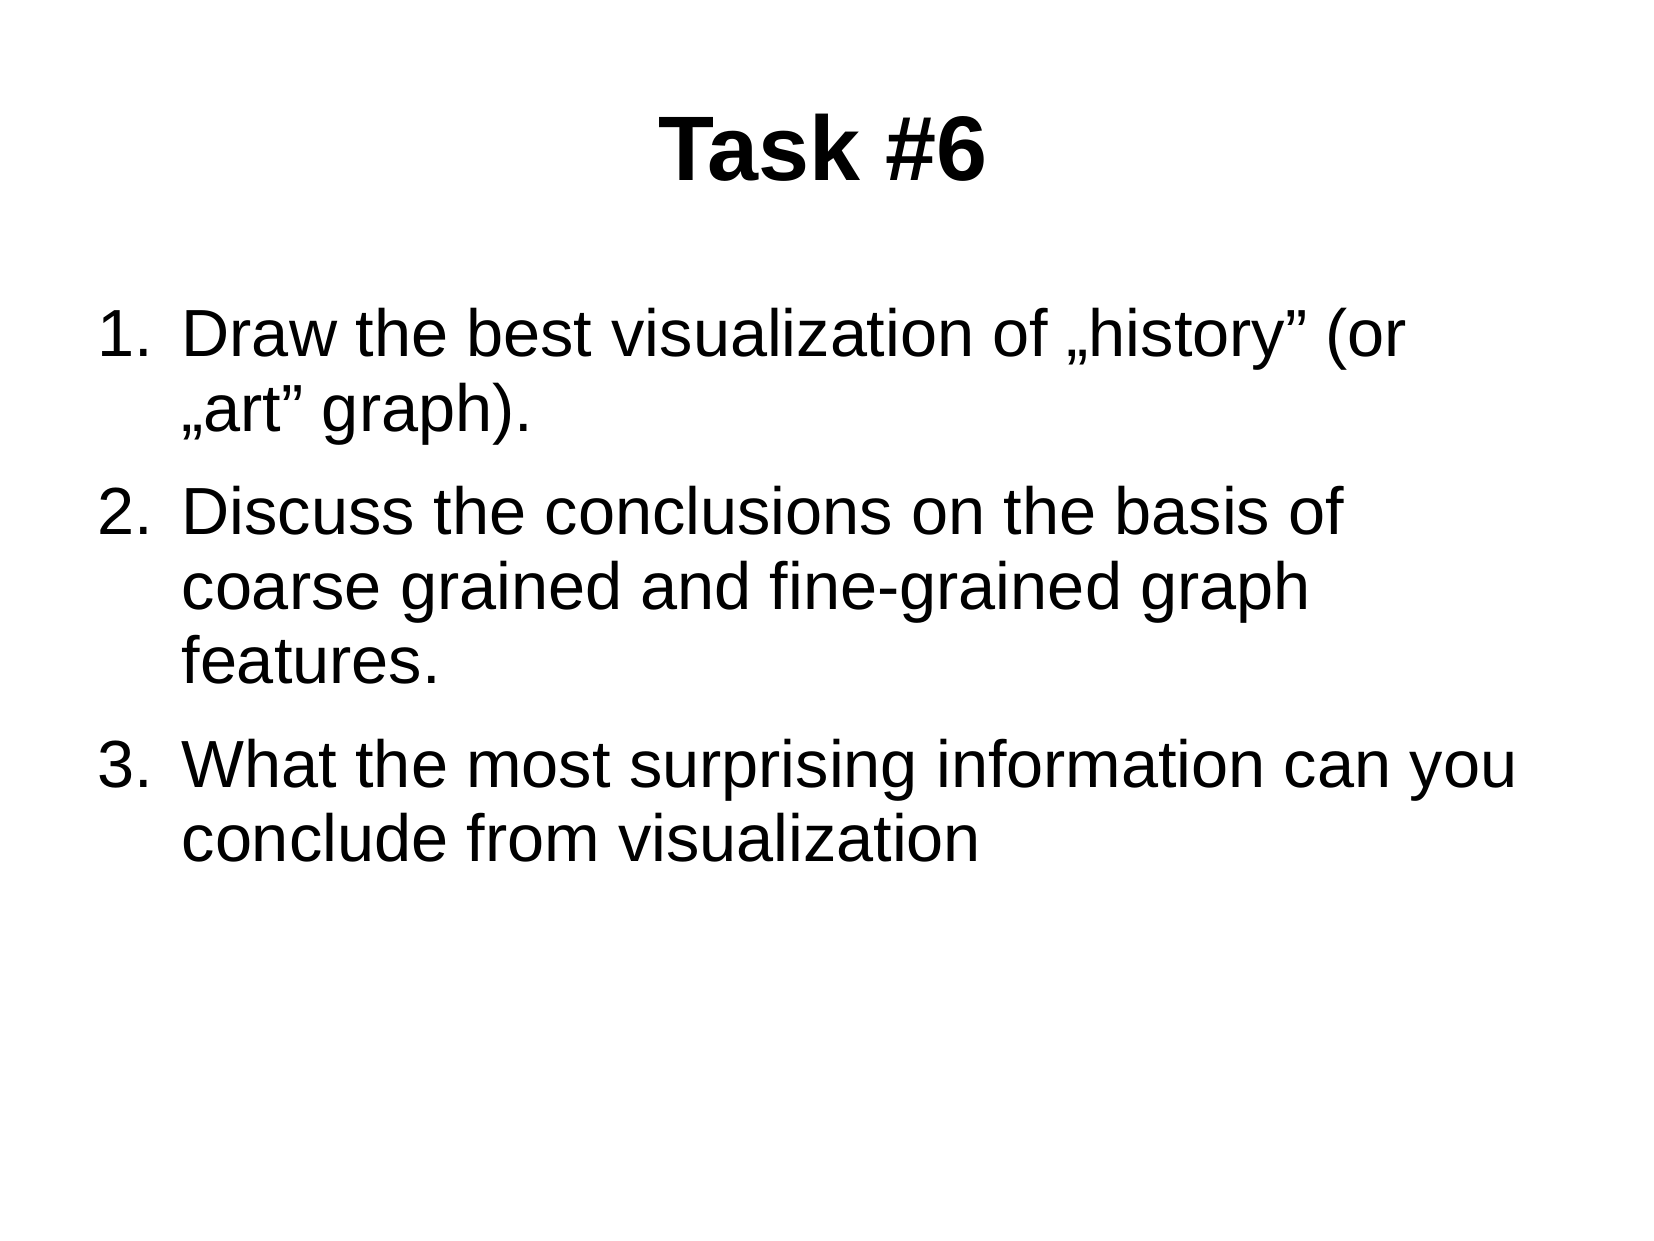

# Task #6
Draw the best visualization of „history” (or  „art” graph).
Discuss the conclusions on the basis of coarse grained and fine-grained graph features.
What the most surprising information can you conclude from visualization